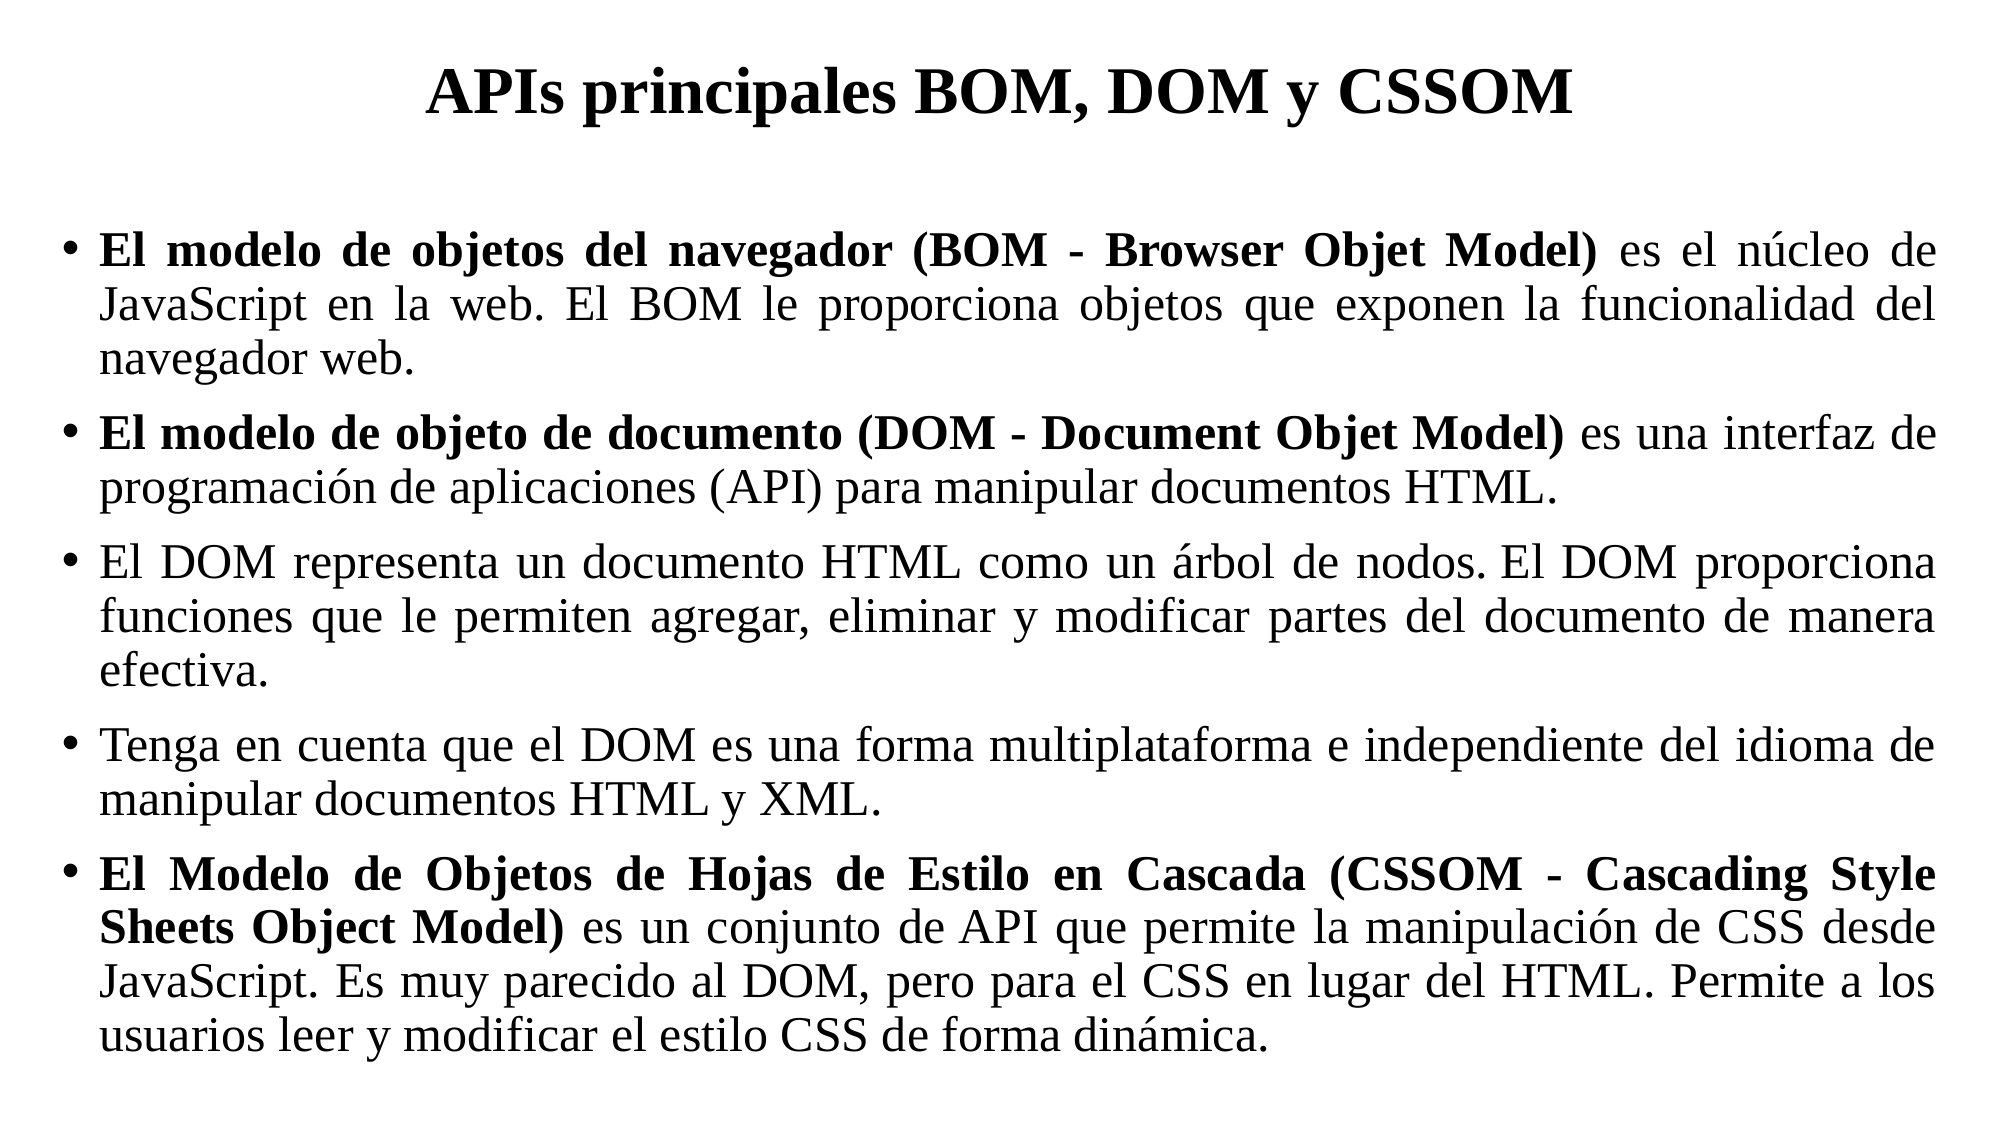

APIs principales BOM, DOM y CSSOM

El modelo de objetos del navegador (BOM - Browser Objet Model) es el núcleo de JavaScript en la web. El BOM le proporciona objetos que exponen la funcionalidad del navegador web.
El modelo de objeto de documento (DOM - Document Objet Model) es una interfaz de programación de aplicaciones (API) para manipular documentos HTML.
El DOM representa un documento HTML como un árbol de nodos. El DOM proporciona funciones que le permiten agregar, eliminar y modificar partes del documento de manera efectiva.
Tenga en cuenta que el DOM es una forma multiplataforma e independiente del idioma de manipular documentos HTML y XML.
El Modelo de Objetos de Hojas de Estilo en Cascada (CSSOM - Cascading Style Sheets Object Model) es un conjunto de API que permite la manipulación de CSS desde JavaScript. Es muy parecido al DOM, pero para el CSS en lugar del HTML. Permite a los usuarios leer y modificar el estilo CSS de forma dinámica.